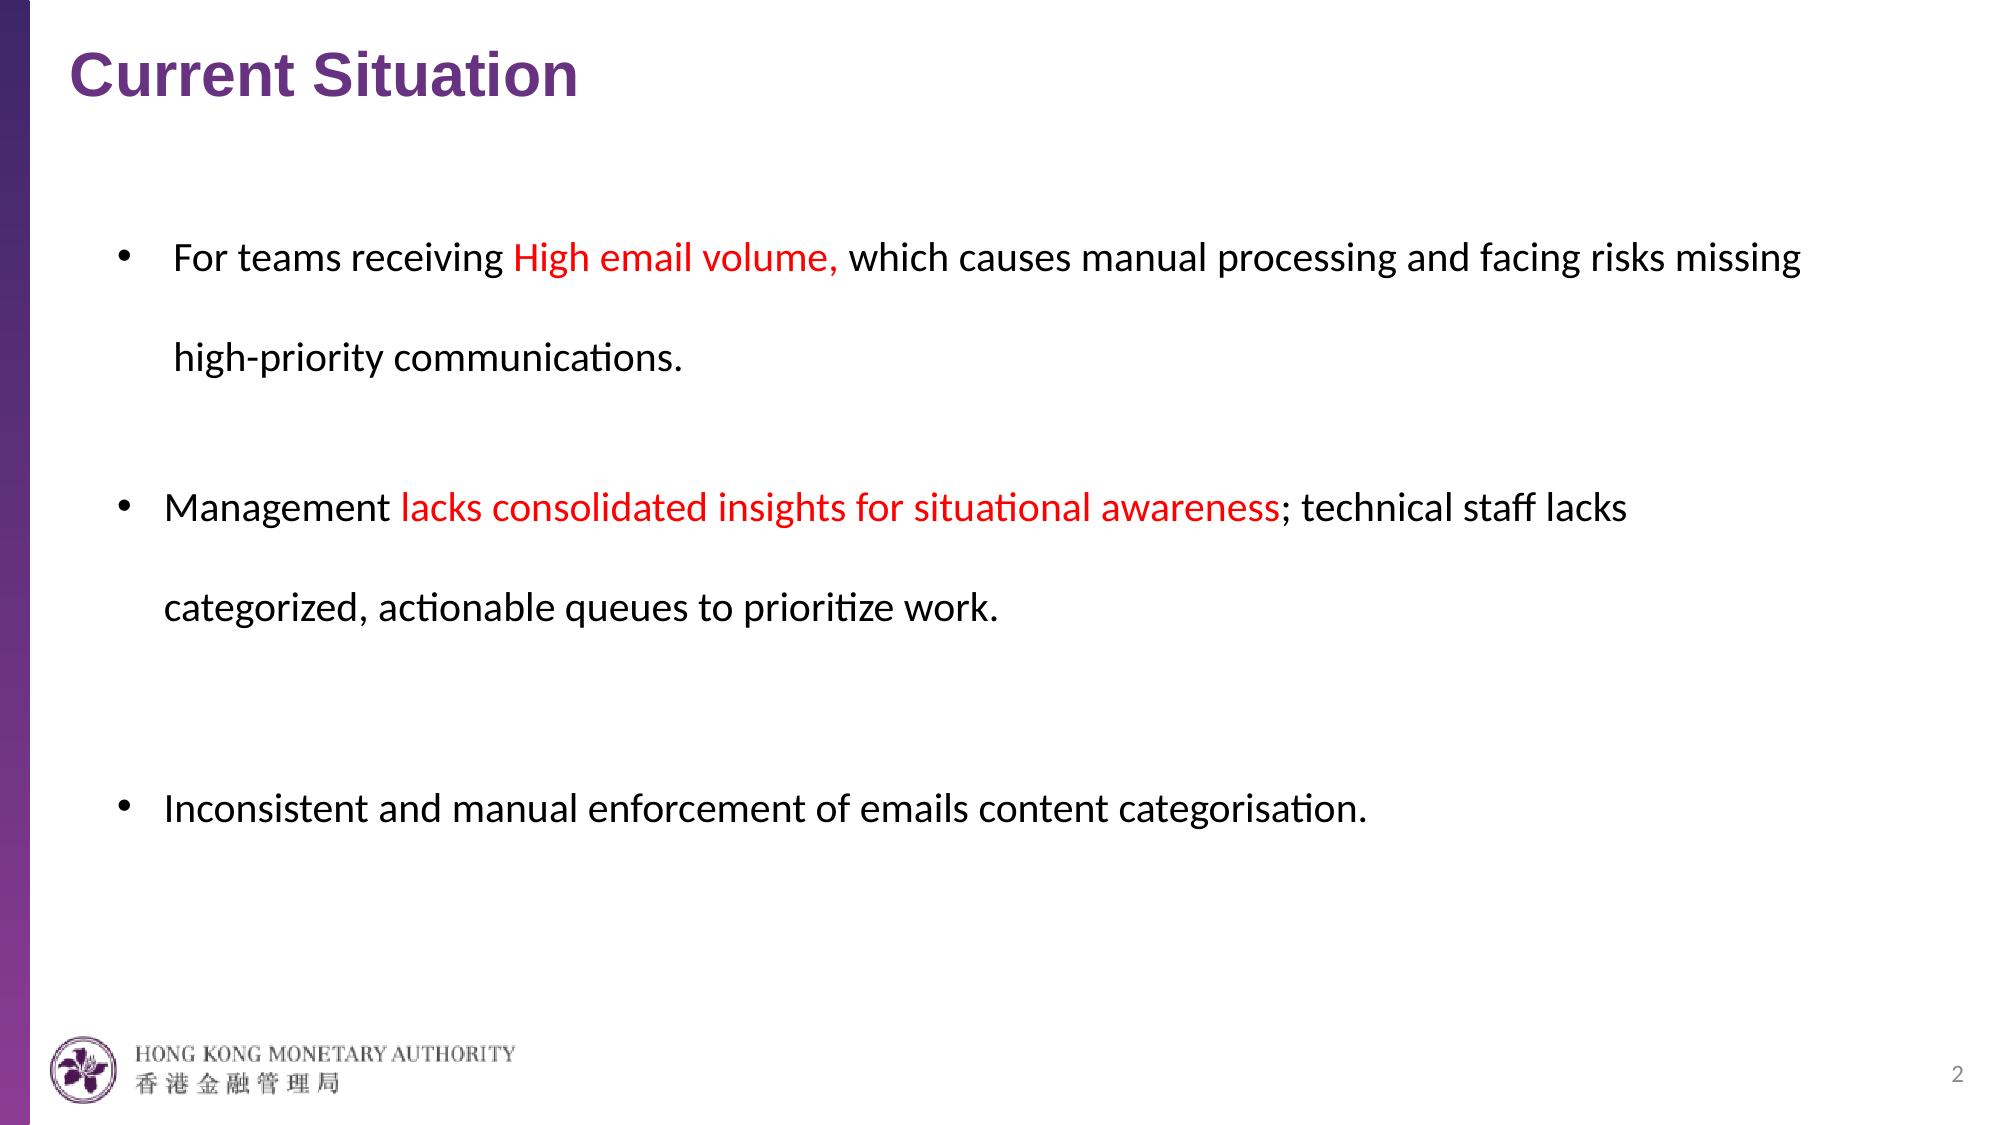

# Current Situation
For teams receiving High email volume, which causes manual processing and facing risks missing high-priority communications.
Management lacks consolidated insights for situational awareness; technical staff lacks categorized, actionable queues to prioritize work.
Inconsistent and manual enforcement of emails content categorisation.
2